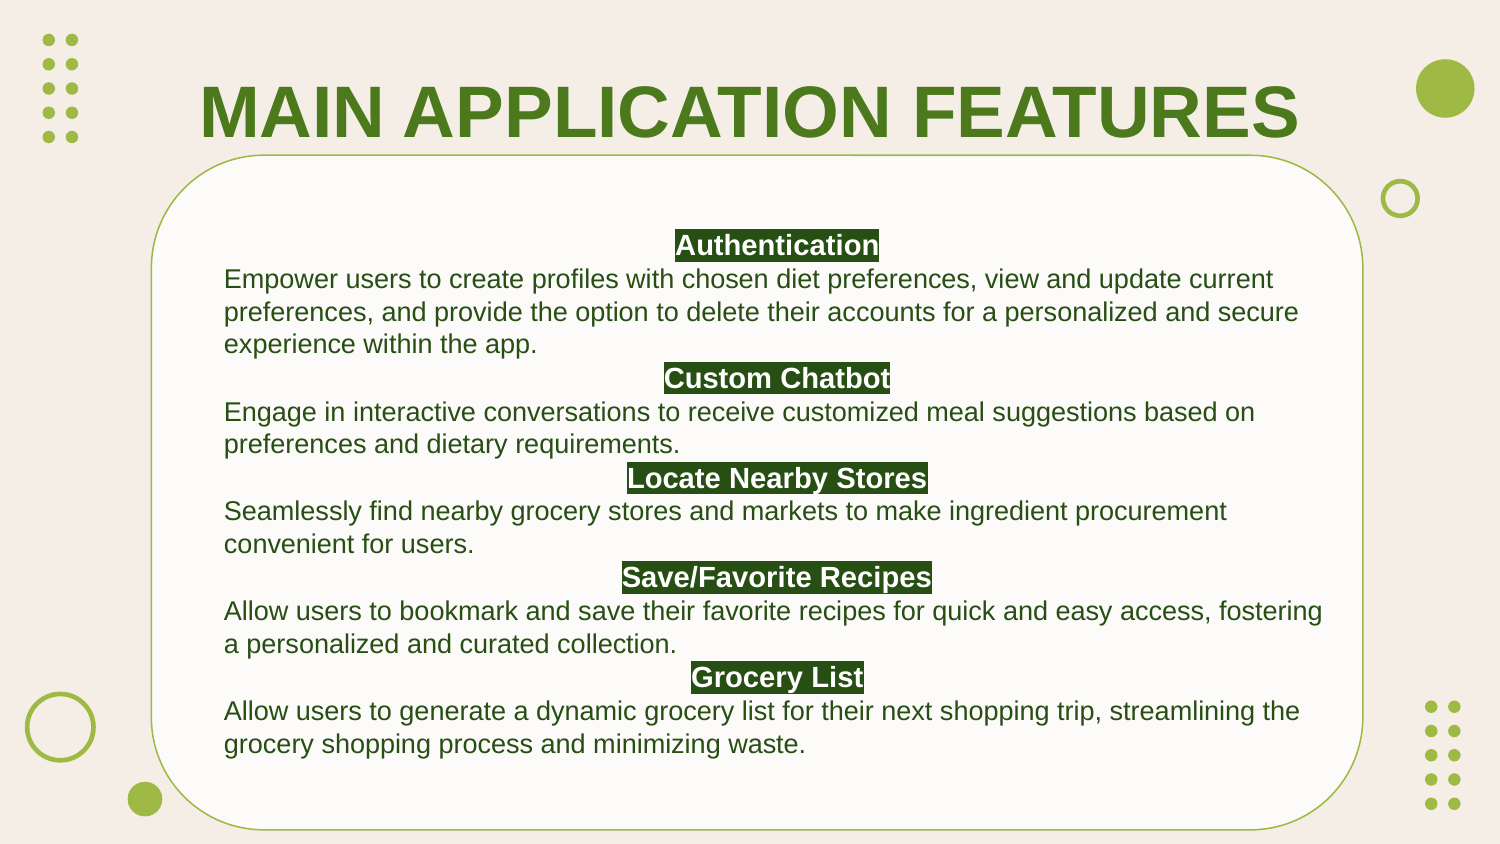

# MAIN APPLICATION FEATURES

Authentication
Empower users to create profiles with chosen diet preferences, view and update current preferences, and provide the option to delete their accounts for a personalized and secure experience within the app.
Custom Chatbot
Engage in interactive conversations to receive customized meal suggestions based on preferences and dietary requirements.
Locate Nearby Stores
Seamlessly find nearby grocery stores and markets to make ingredient procurement convenient for users.
Save/Favorite Recipes
Allow users to bookmark and save their favorite recipes for quick and easy access, fostering a personalized and curated collection.
Grocery List
Allow users to generate a dynamic grocery list for their next shopping trip, streamlining the grocery shopping process and minimizing waste.